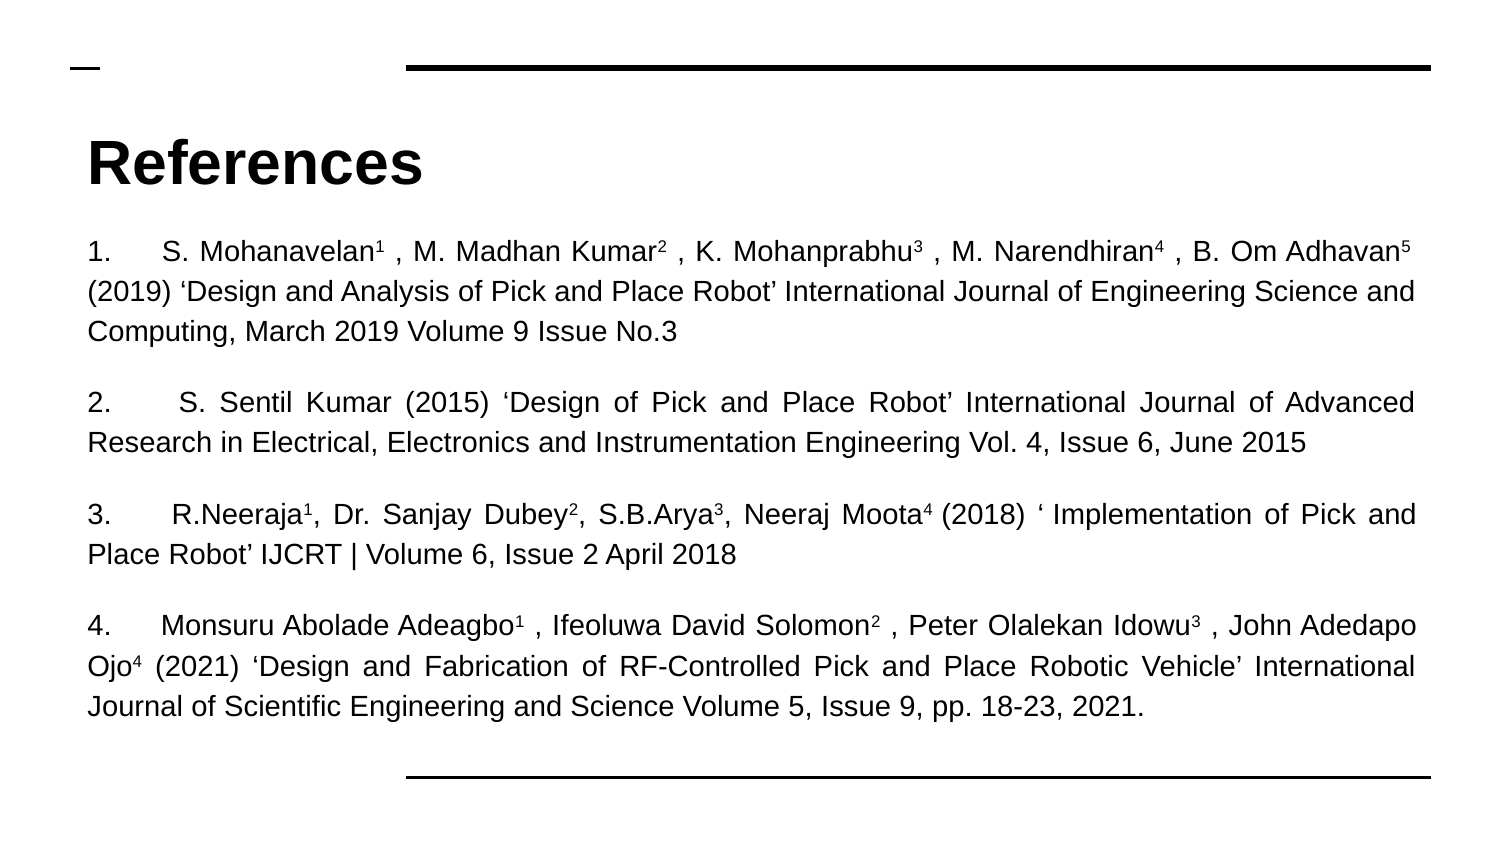

# References
1.     S. Mohanavelan1 , M. Madhan Kumar2 , K. Mohanprabhu3 , M. Narendhiran4 , B. Om Adhavan5  (2019) ‘Design and Analysis of Pick and Place Robot’ International Journal of Engineering Science and Computing, March 2019 Volume 9 Issue No.3
2.     S. Sentil Kumar (2015) ‘Design of Pick and Place Robot’ International Journal of Advanced Research in Electrical, Electronics and Instrumentation Engineering Vol. 4, Issue 6, June 2015
3.     R.Neeraja1, Dr. Sanjay Dubey2, S.B.Arya3, Neeraj Moota4 (2018) ‘ Implementation of Pick and Place Robot’ IJCRT | Volume 6, Issue 2 April 2018
4.     Monsuru Abolade Adeagbo1 , Ifeoluwa David Solomon2 , Peter Olalekan Idowu3 , John Adedapo Ojo4 (2021) ‘Design and Fabrication of RF-Controlled Pick and Place Robotic Vehicle’ International Journal of Scientific Engineering and Science Volume 5, Issue 9, pp. 18-23, 2021.